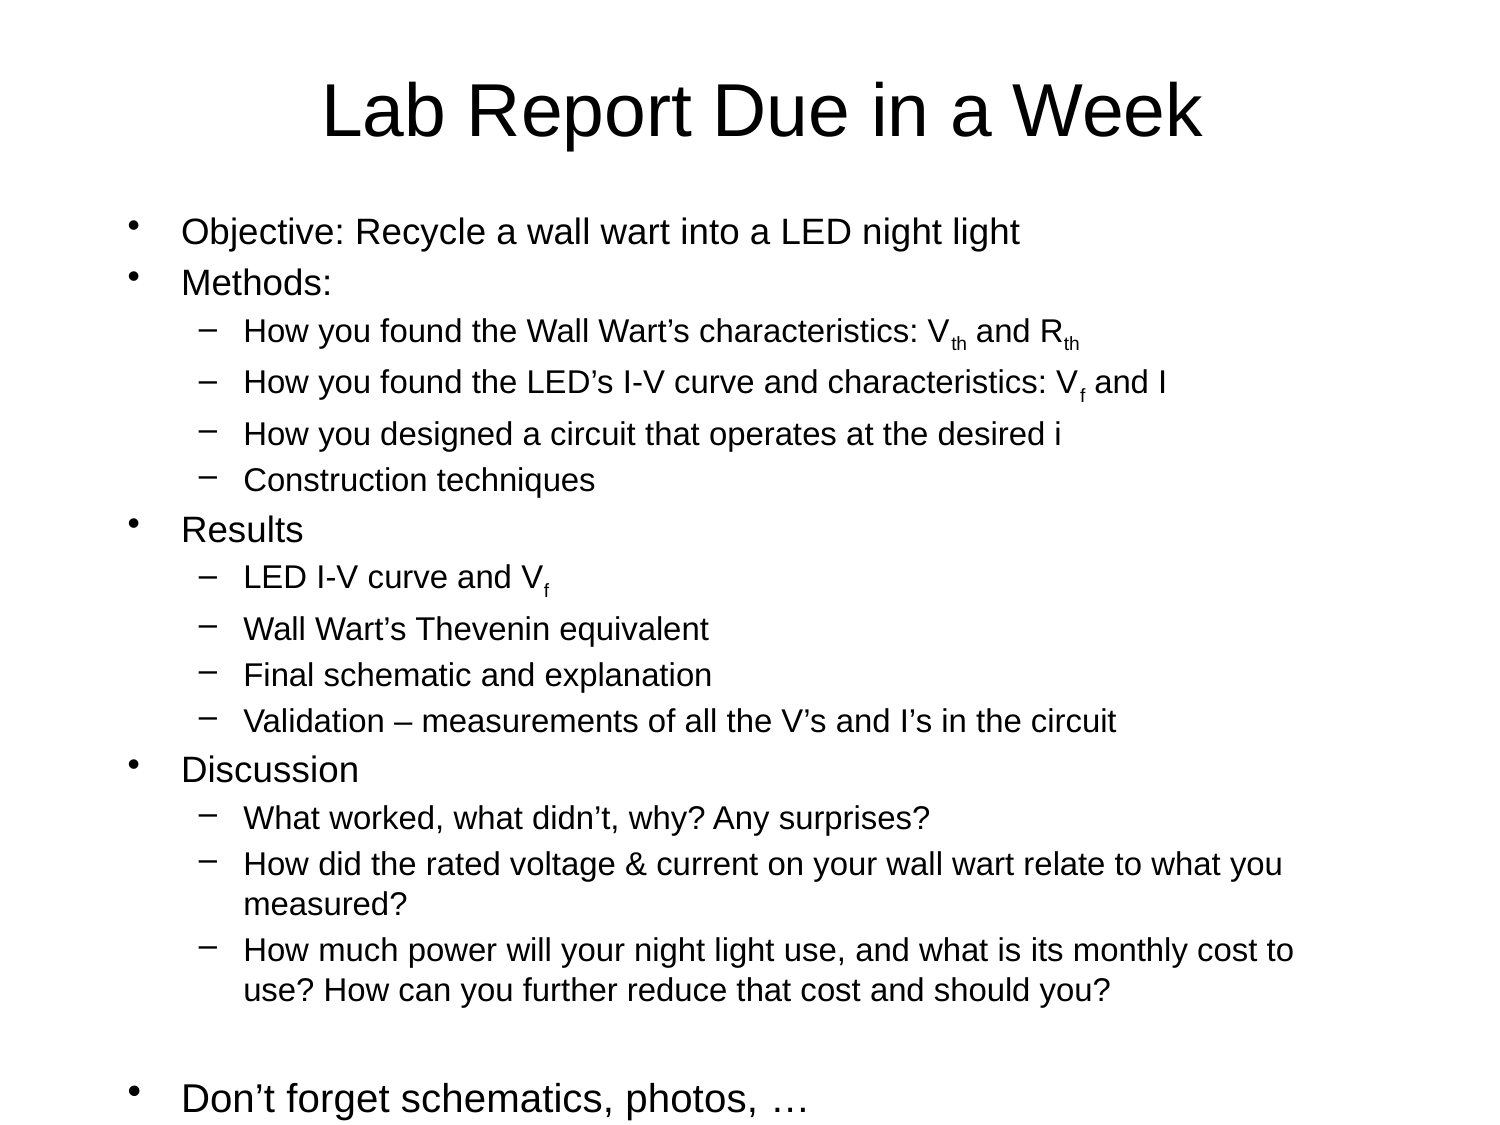

# Lab Report Due in a Week
Objective: Recycle a wall wart into a LED night light
Methods:
How you found the Wall Wart’s characteristics: Vth and Rth
How you found the LED’s I-V curve and characteristics: Vf and I
How you designed a circuit that operates at the desired i
Construction techniques
Results
LED I-V curve and Vf
Wall Wart’s Thevenin equivalent
Final schematic and explanation
Validation – measurements of all the V’s and I’s in the circuit
Discussion
What worked, what didn’t, why? Any surprises?
How did the rated voltage & current on your wall wart relate to what you measured?
How much power will your night light use, and what is its monthly cost to use? How can you further reduce that cost and should you?

Don’t forget schematics, photos, …